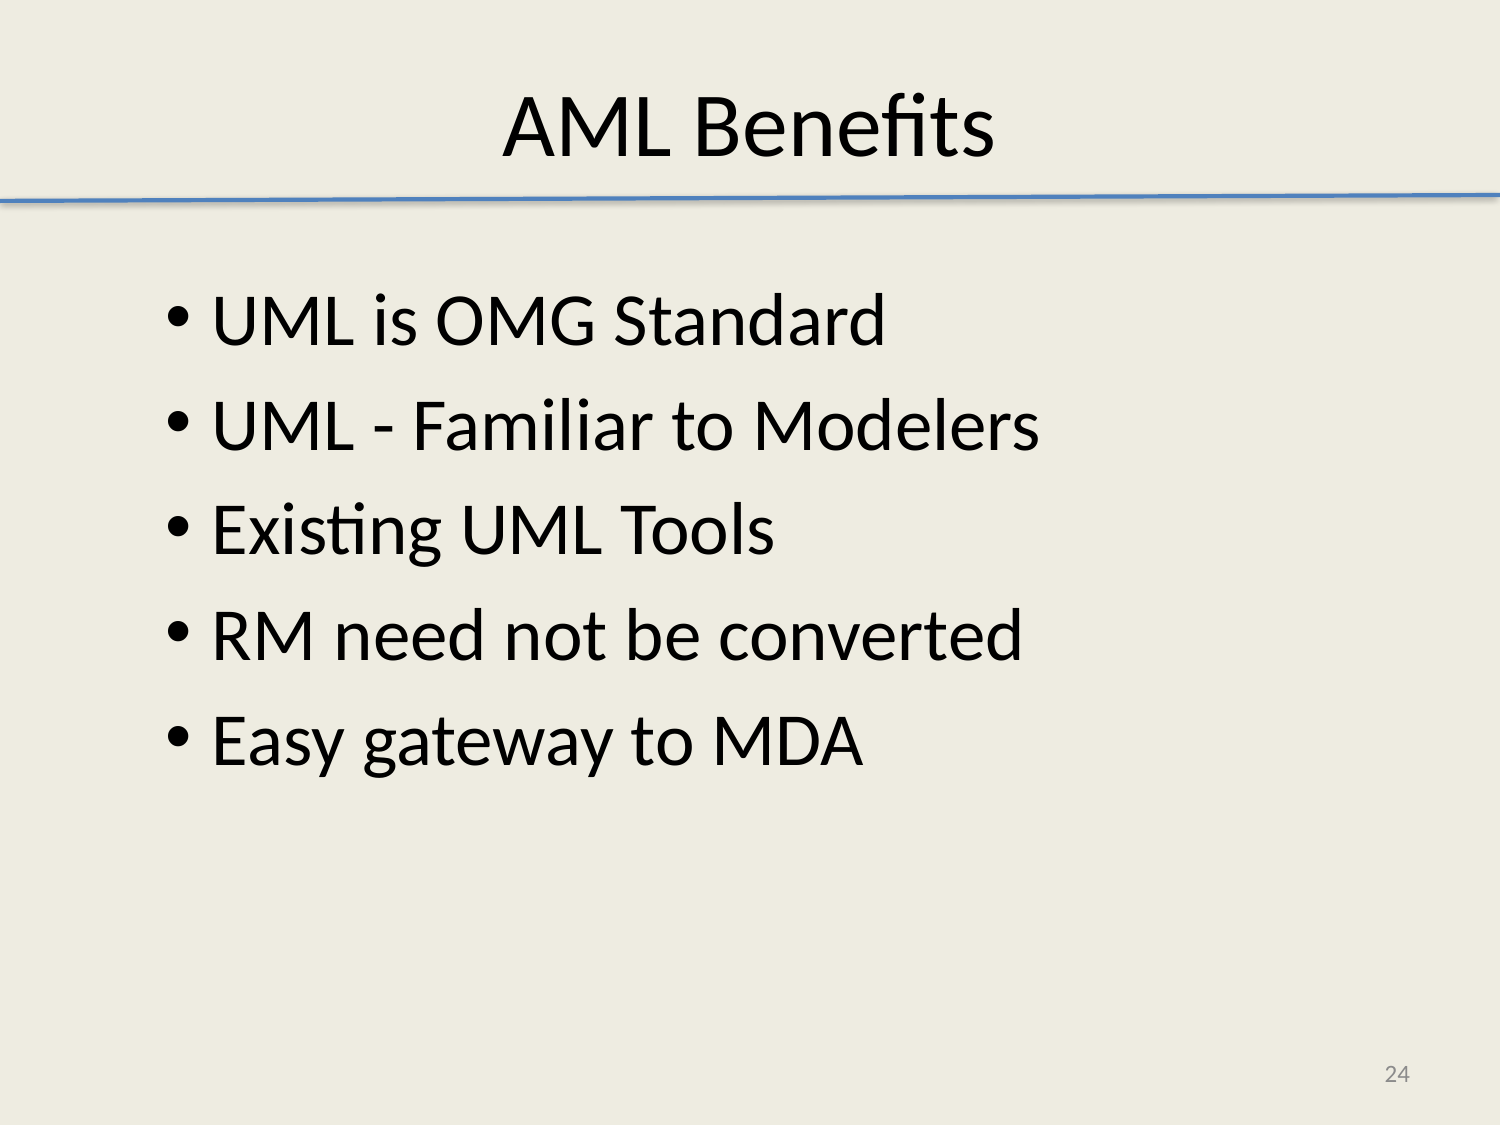

AML Benefits
UML is OMG Standard
UML - Familiar to Modelers
Existing UML Tools
RM need not be converted
Easy gateway to MDA
24